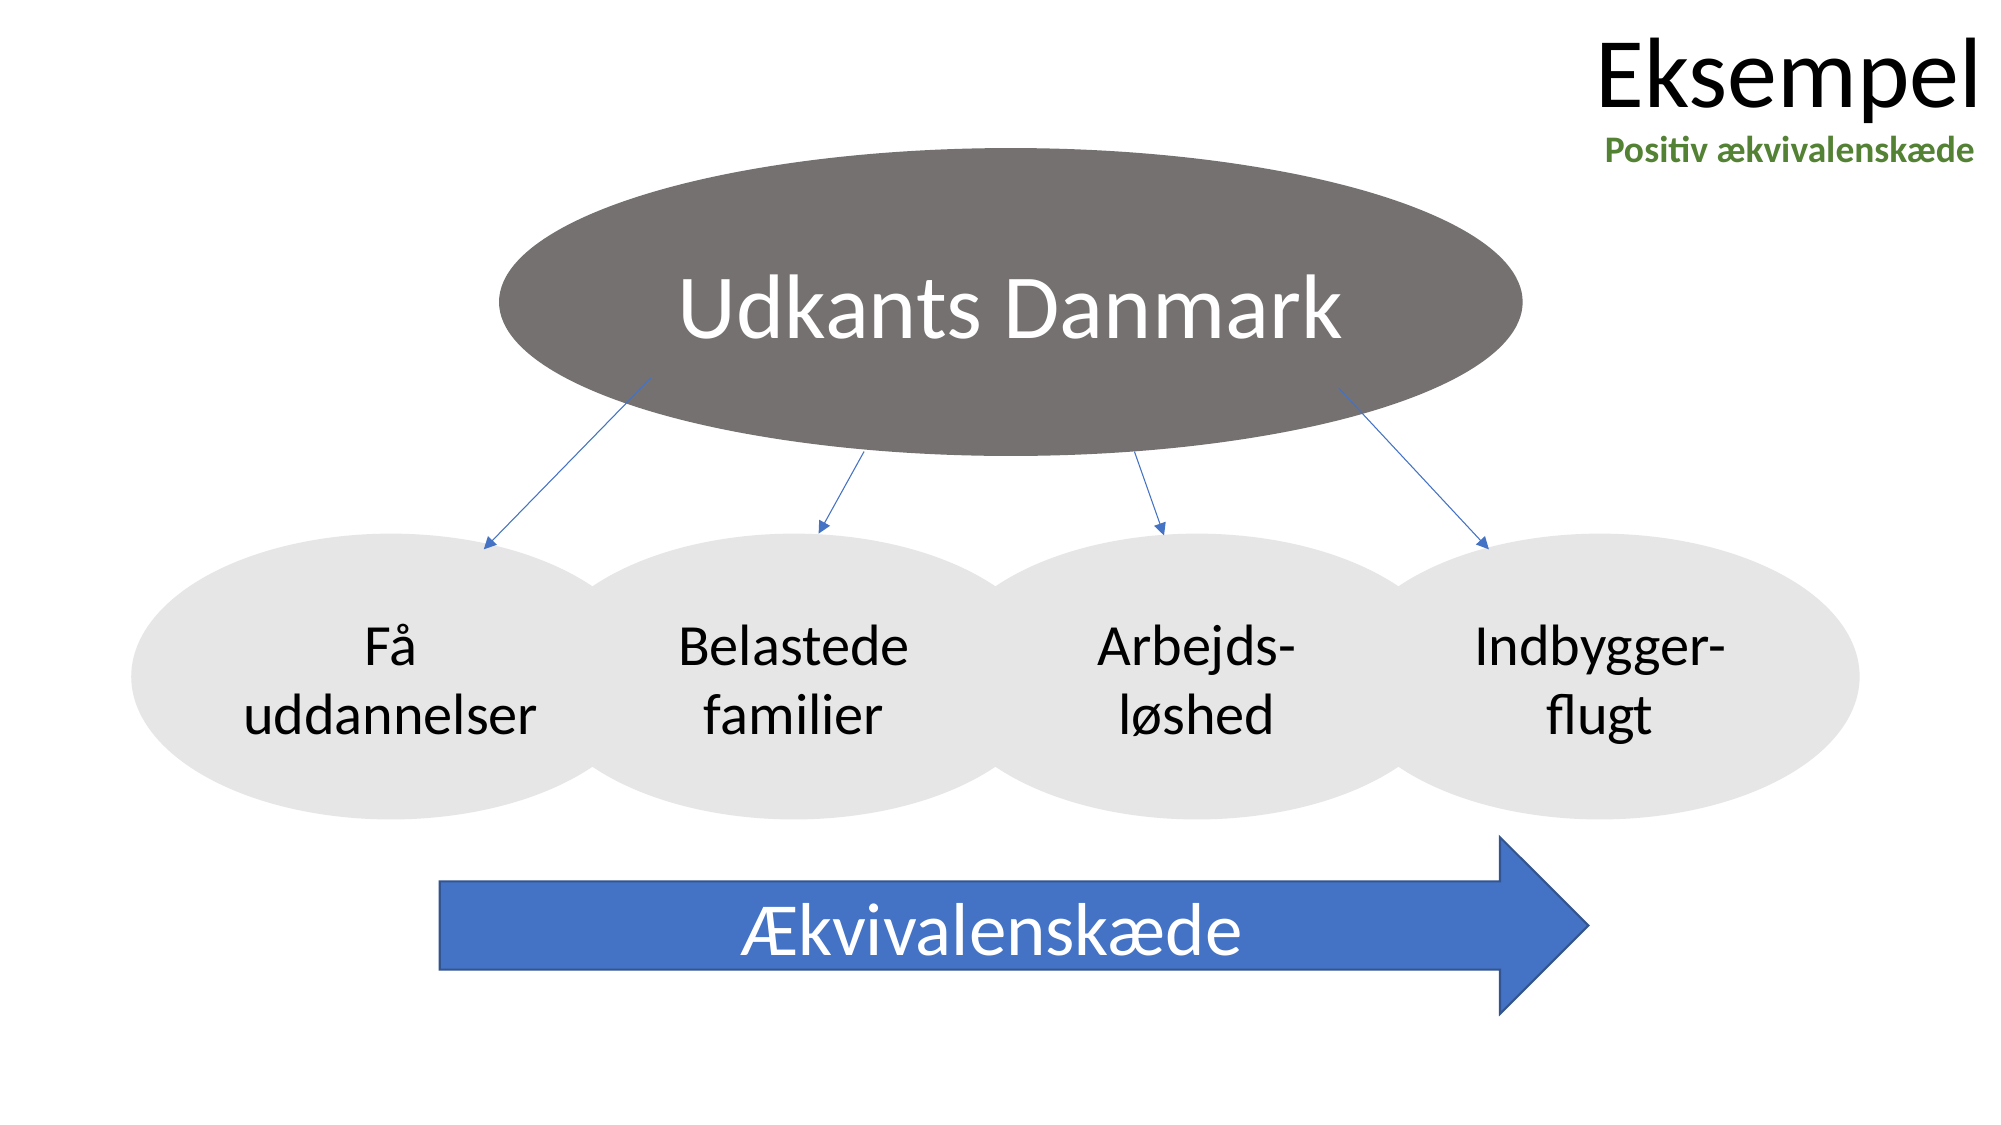

Eksempel
Positiv ækvivalenskæde
Udkants Danmark
Få uddannelser
Belastede familier
Arbejds-løshed
Indbygger-flugt
Ækvivalenskæde